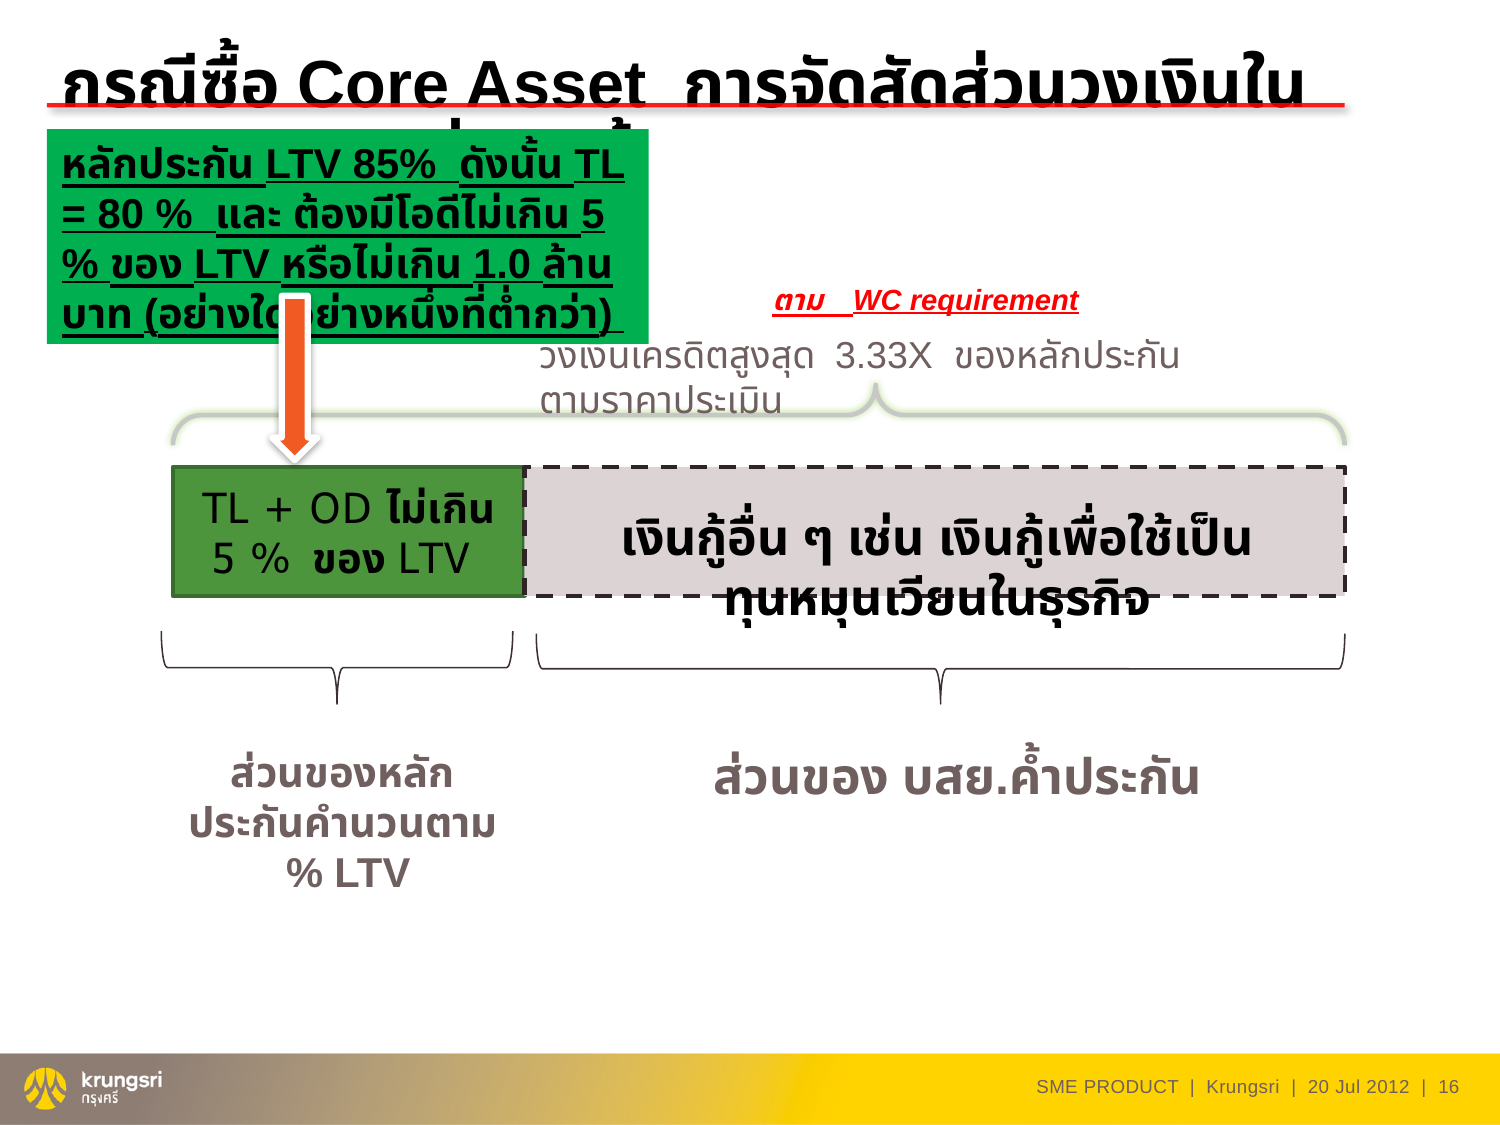

กรณีซื้อ Core Asset  การจัดสัดส่วนวงเงินในโปรแกรมสินเชื่อดังนี้

หลักประกัน LTV 85%  ดังนั้น TL = 80 %  และ ต้องมีโอดีไม่เกิน 5 % ของ LTV หรือไม่เกิน 1.0 ล้านบาท (อย่างใดอย่างหนึ่งที่ต่ำกว่า)

ตาม    WC requirement
วงเงินเครดิตสูงสุด  3.33X  ของหลักประกัน ตามราคาประเมิน
TL + OD ไม่เกิน 5 % ของ LTV

เงินกู้อื่น ๆ เช่น เงินกู้เพื่อใช้เป็นทุนหมุนเวียนในธุรกิจ
ส่วนของ บสย.ค้ำประกัน

ส่วนของหลักประกันคำนวนตาม  % LTV

SME PRODUCT  |  Krungsri  |  20 Jul 2012  |
16